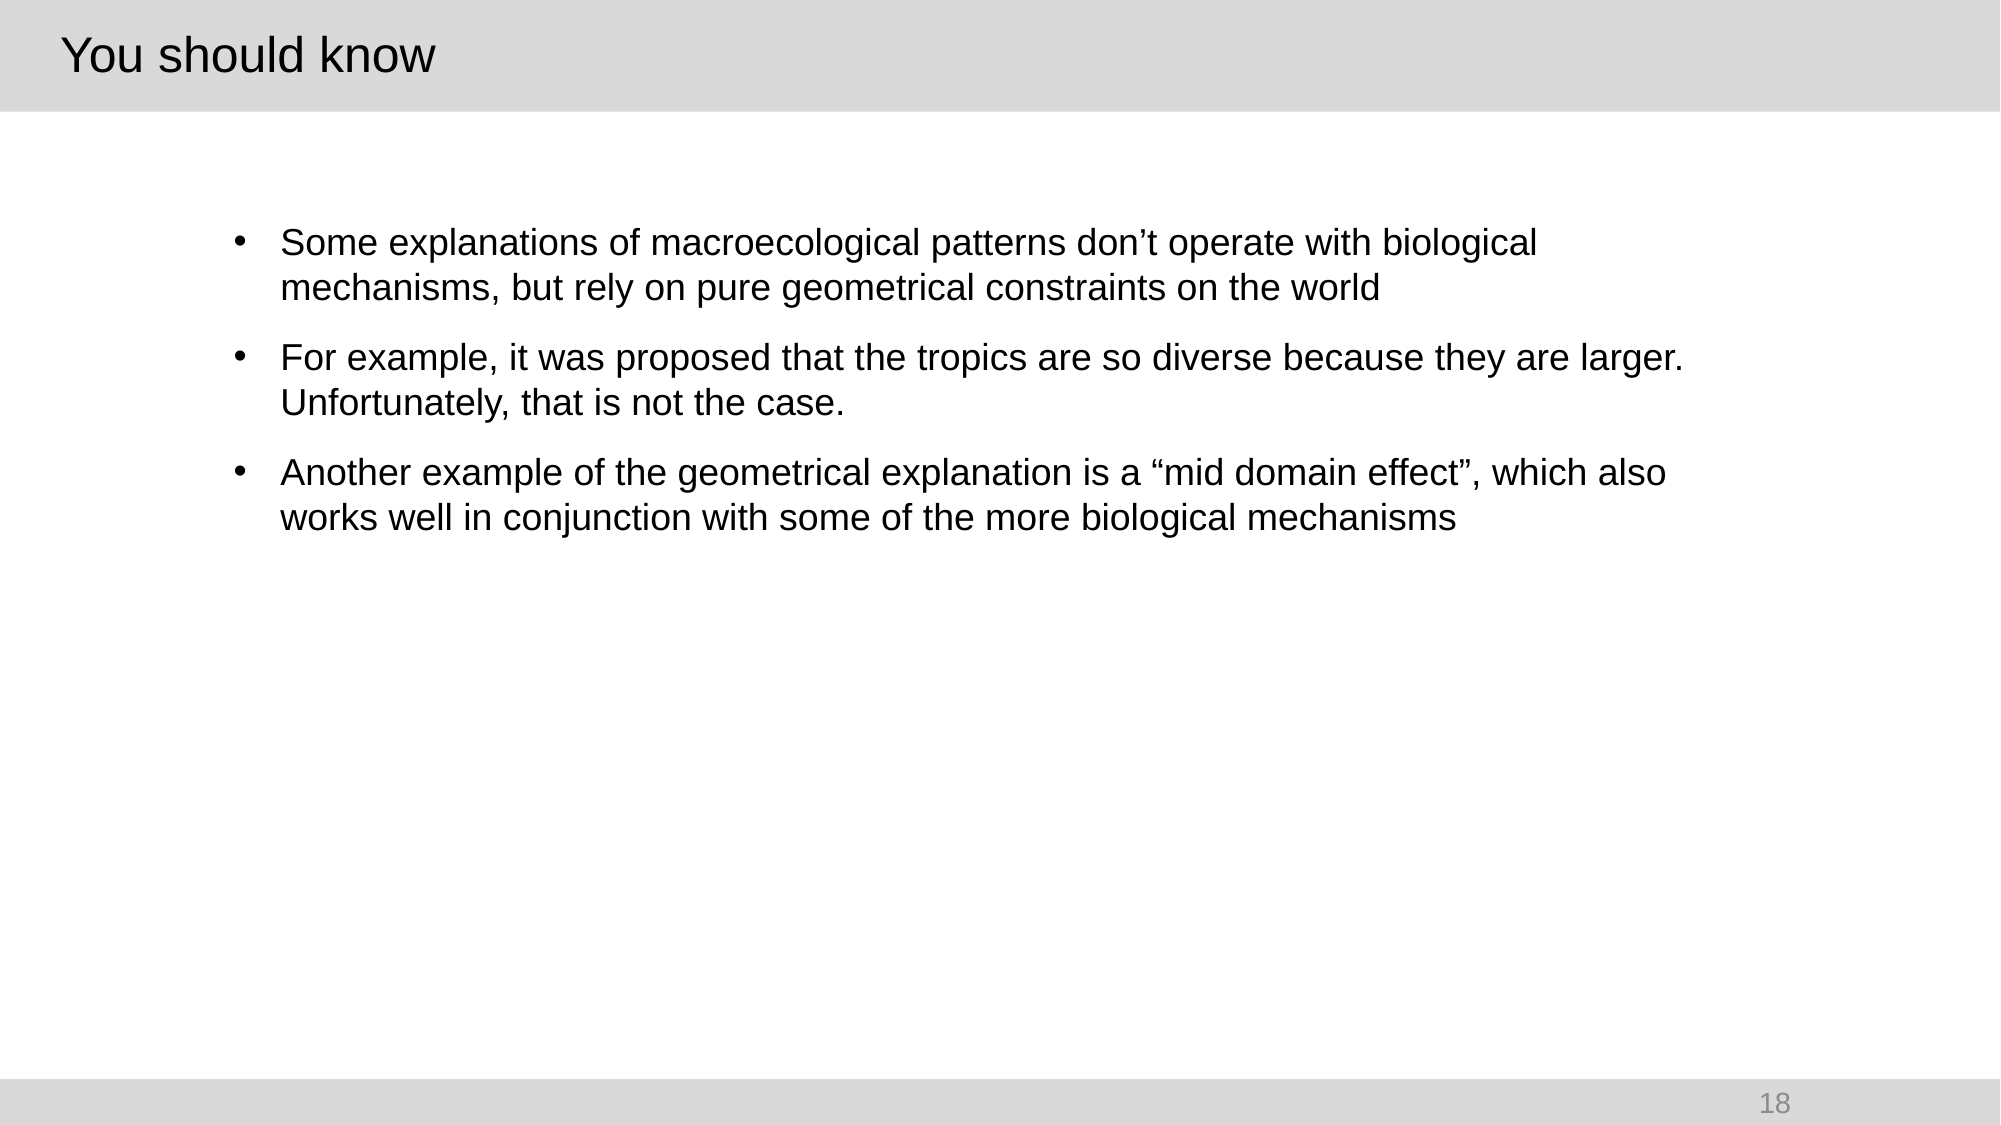

# You should know
Some explanations of macroecological patterns don’t operate with biological mechanisms, but rely on pure geometrical constraints on the world
For example, it was proposed that the tropics are so diverse because they are larger. Unfortunately, that is not the case.
Another example of the geometrical explanation is a “mid domain effect”, which also works well in conjunction with some of the more biological mechanisms

18